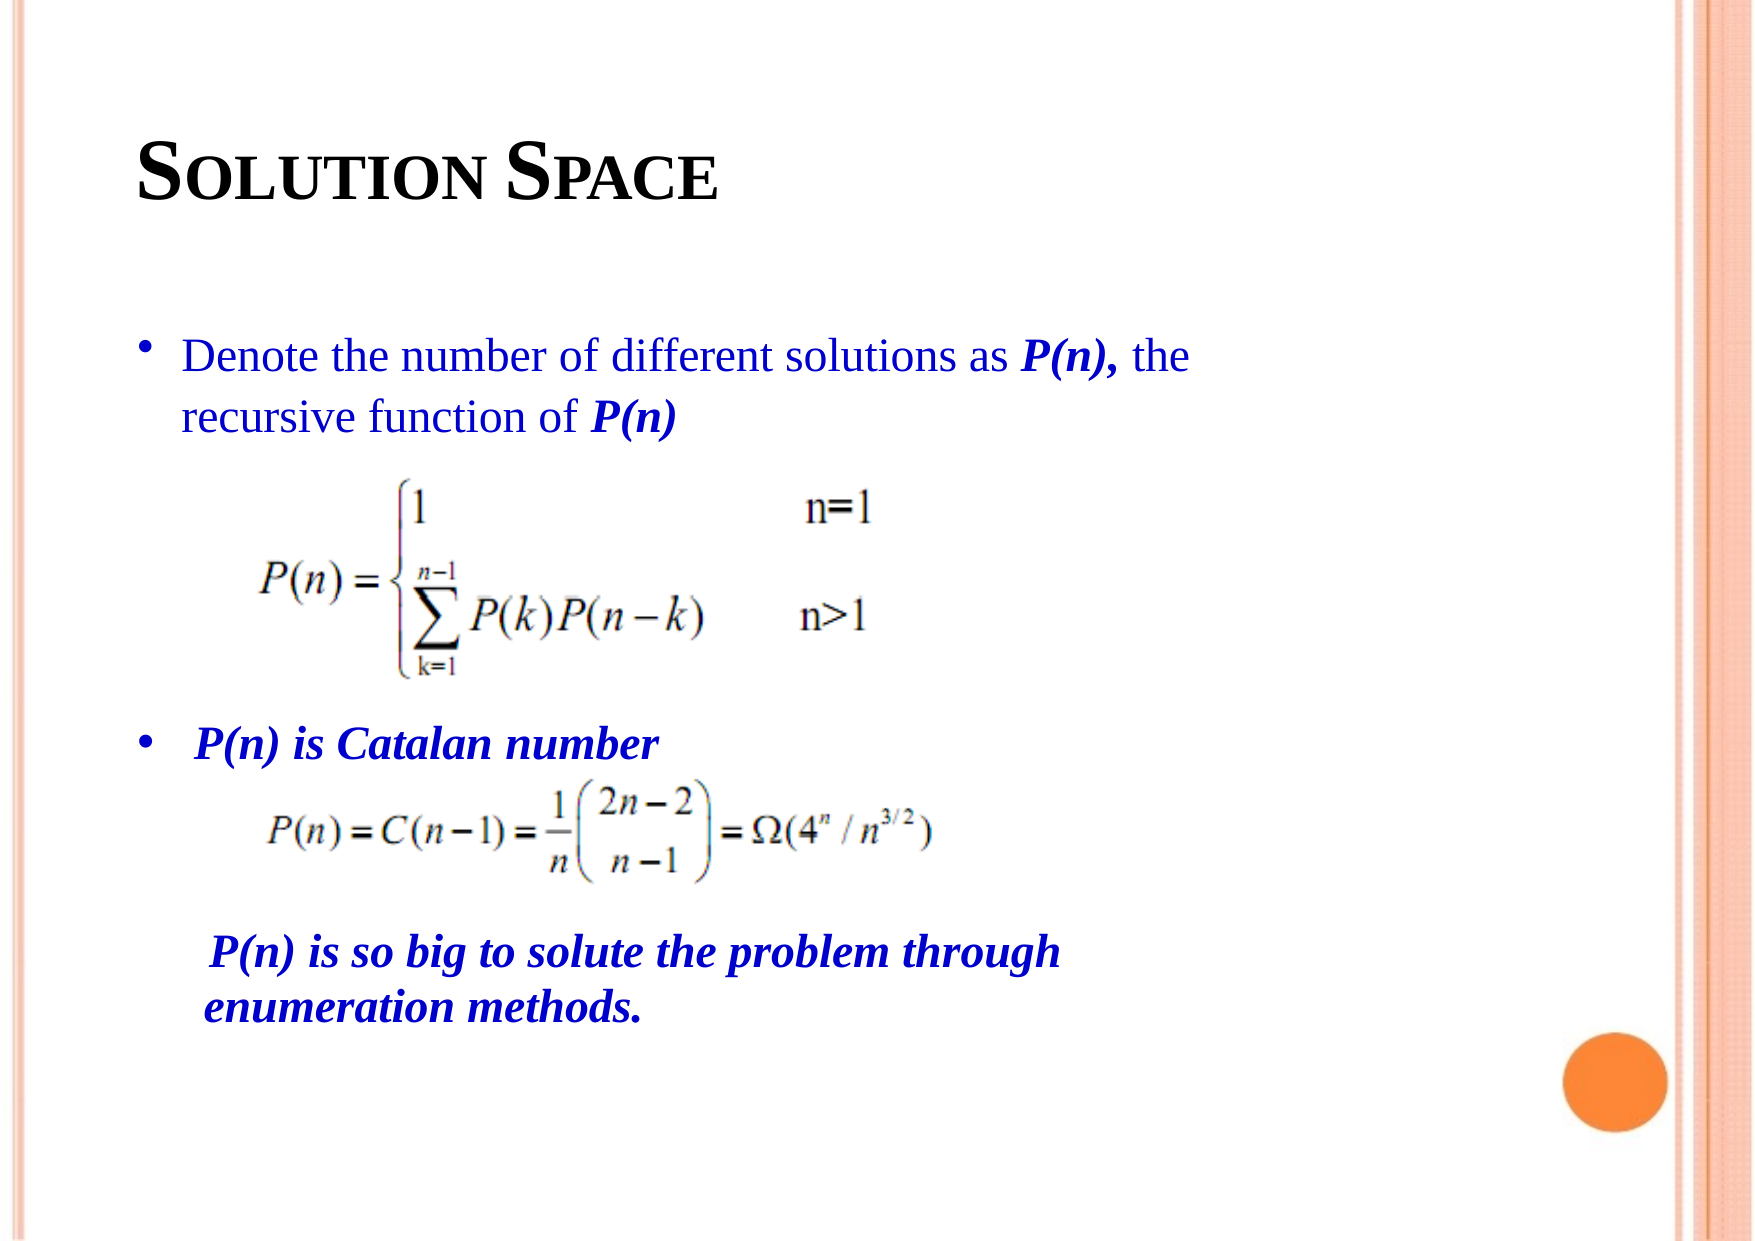

# SOLUTION SPACE
Denote the number of different solutions as P(n), the  recursive function of P(n)

P(n) is Catalan number

P(n) is so big to solute the problem through  enumeration methods.

18